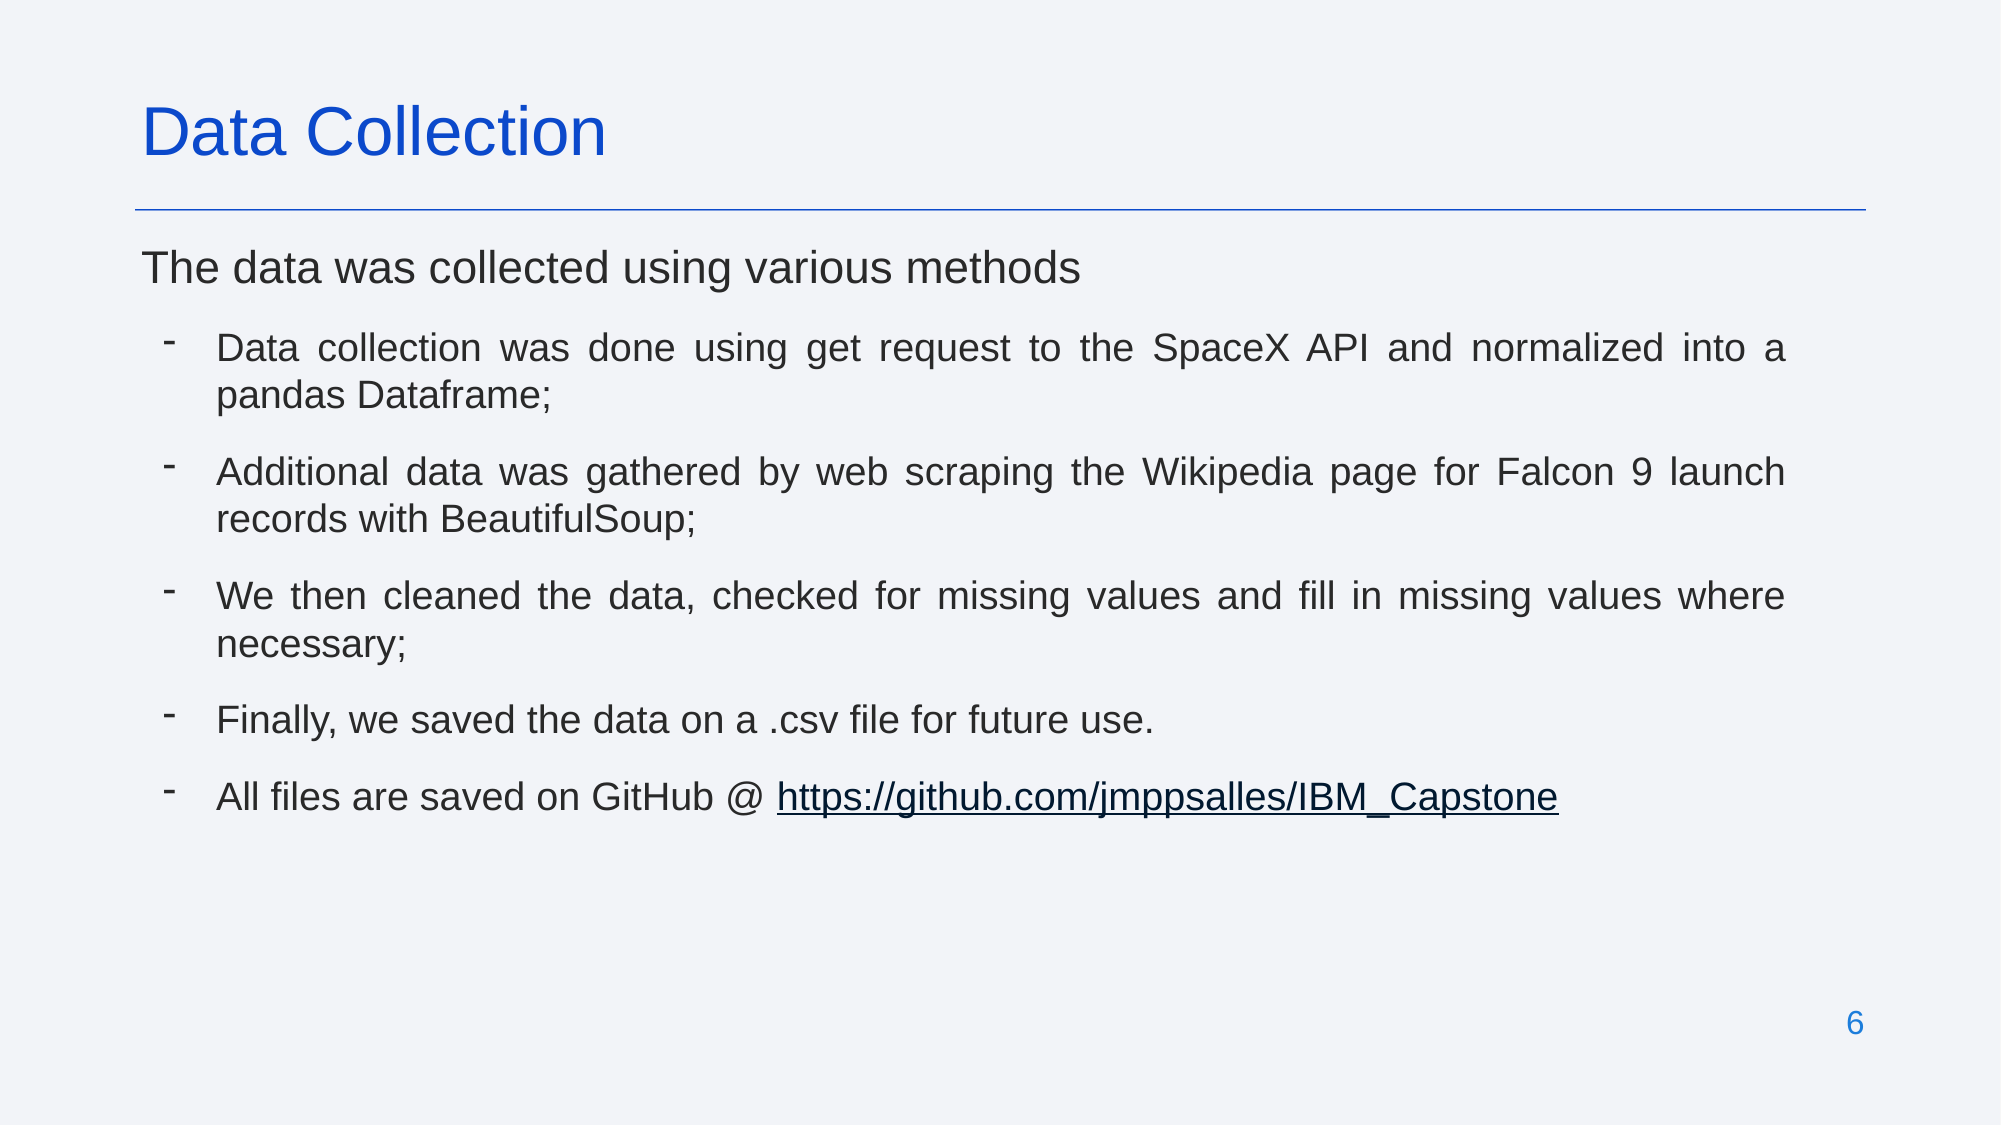

Data Collection
The data was collected using various methods
Data collection was done using get request to the SpaceX API and normalized into a pandas Dataframe;
Additional data was gathered by web scraping the Wikipedia page for Falcon 9 launch records with BeautifulSoup;
We then cleaned the data, checked for missing values and fill in missing values where necessary;
Finally, we saved the data on a .csv file for future use.
All files are saved on GitHub @ https://github.com/jmppsalles/IBM_Capstone

6